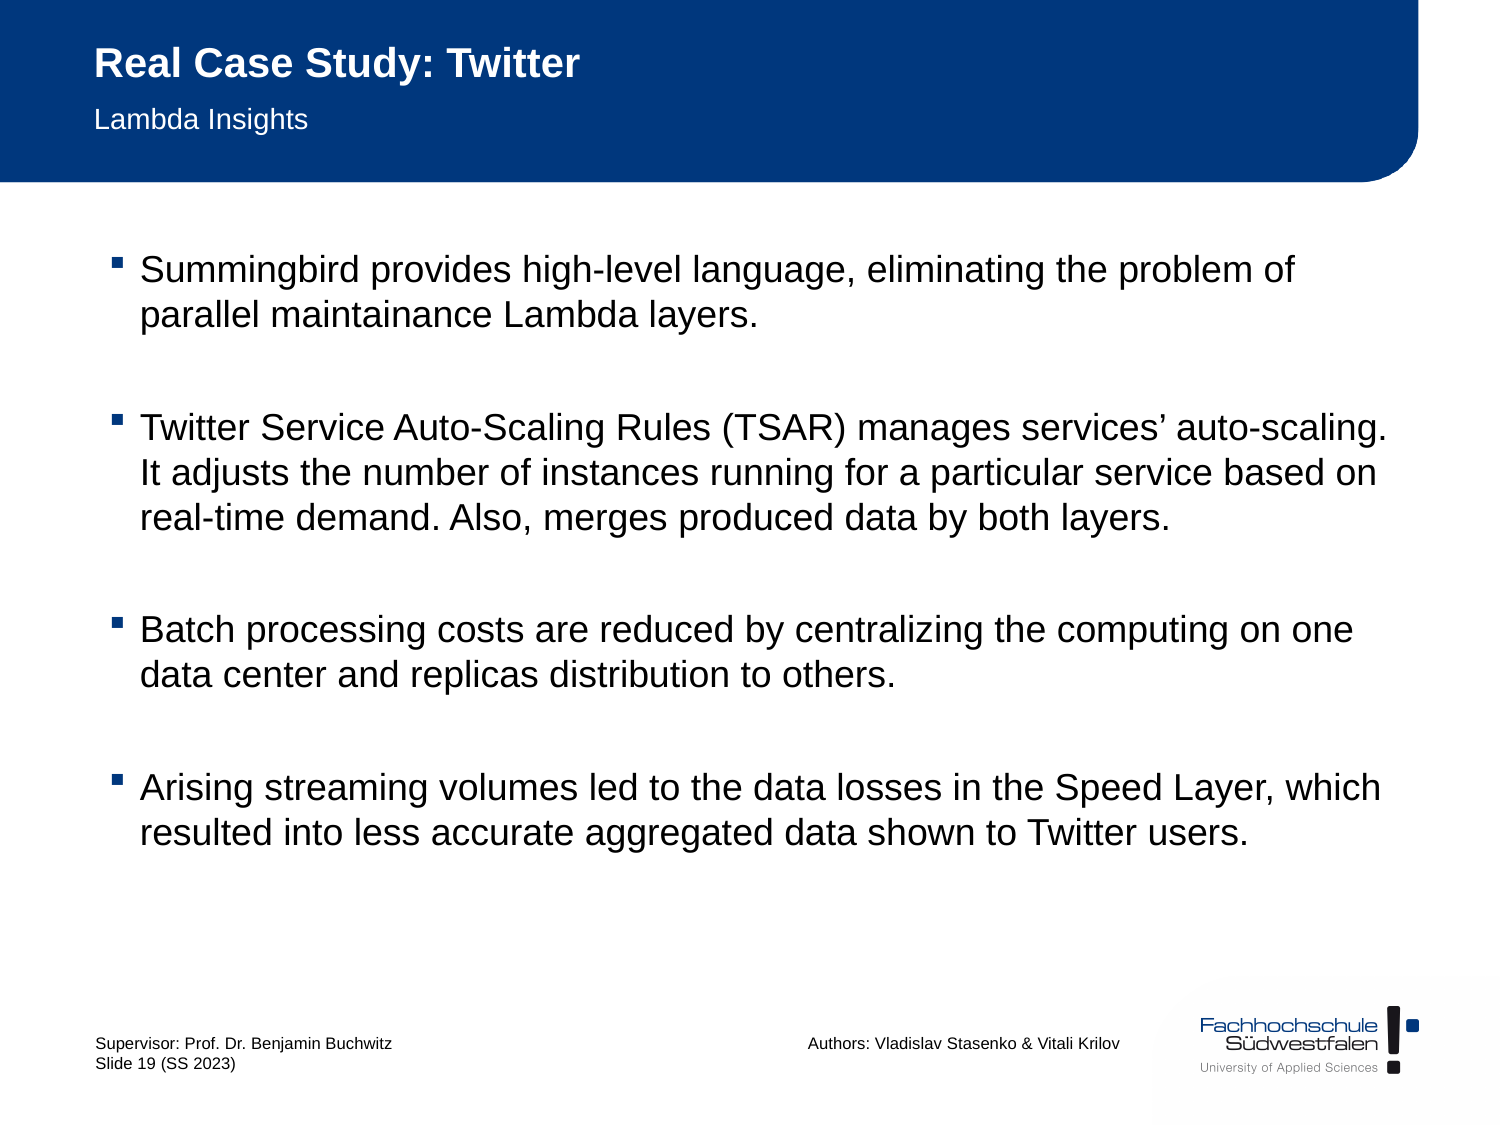

# Real Case Study: Twitter
Lambda Insights
Summingbird provides high-level language, eliminating the problem of parallel maintainance Lambda layers.

Twitter Service Auto-Scaling Rules (TSAR) manages services’ auto-scaling. It adjusts the number of instances running for a particular service based on real-time demand. Also, merges produced data by both layers.

Batch processing costs are reduced by centralizing the computing on one data center and replicas distribution to others.

Arising streaming volumes led to the data losses in the Speed Layer, which resulted into less accurate aggregated data shown to Twitter users.